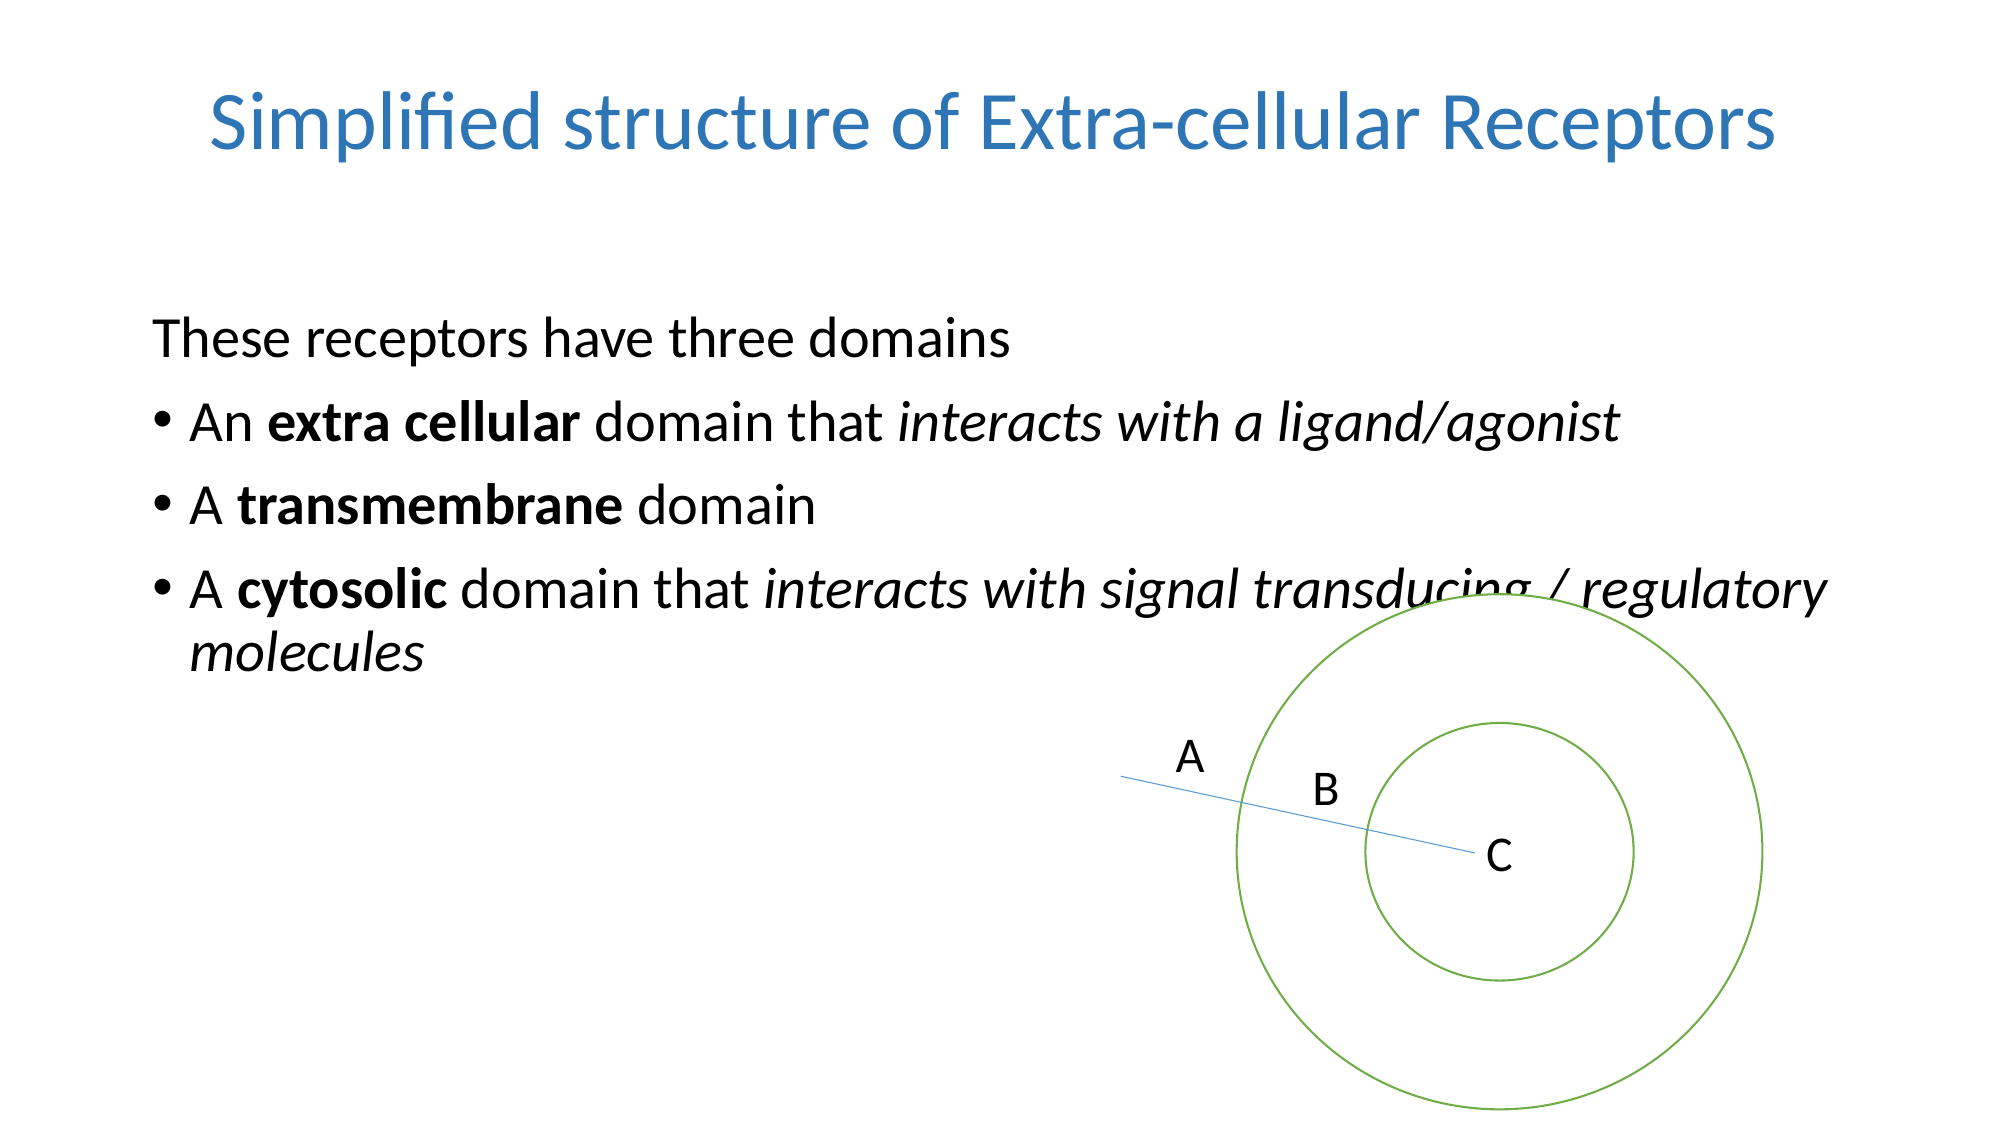

# Simplified structure of Extra-cellular Receptors
These receptors have three domains
An extra cellular domain that interacts with a ligand/agonist
A transmembrane domain
A cytosolic domain that interacts with signal transducing / regulatory molecules
C
A
B